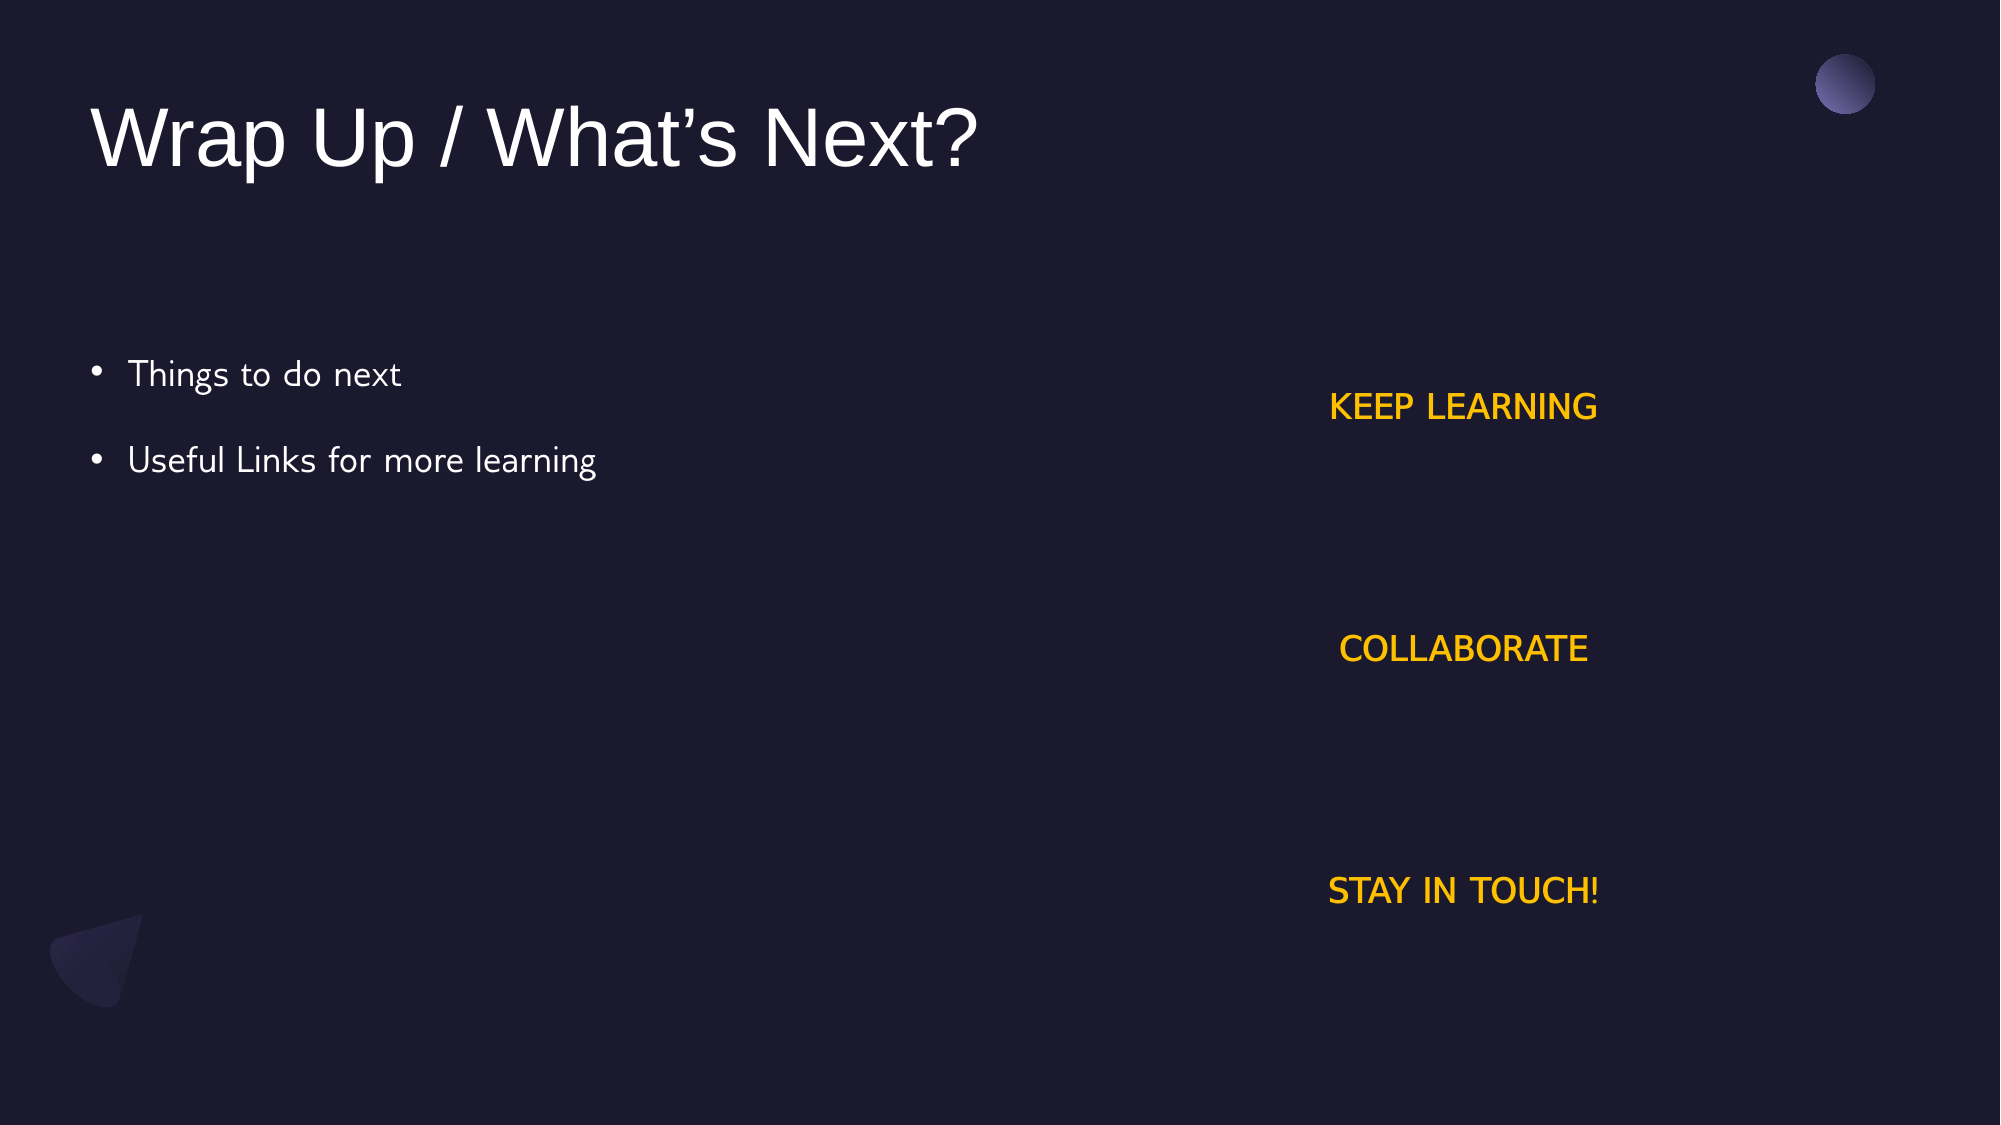

# Wrap Up / What’s Next?
Things to do next
Useful Links for more learning
KEEP LEARNING

COLLABORATE

STAY IN TOUCH!